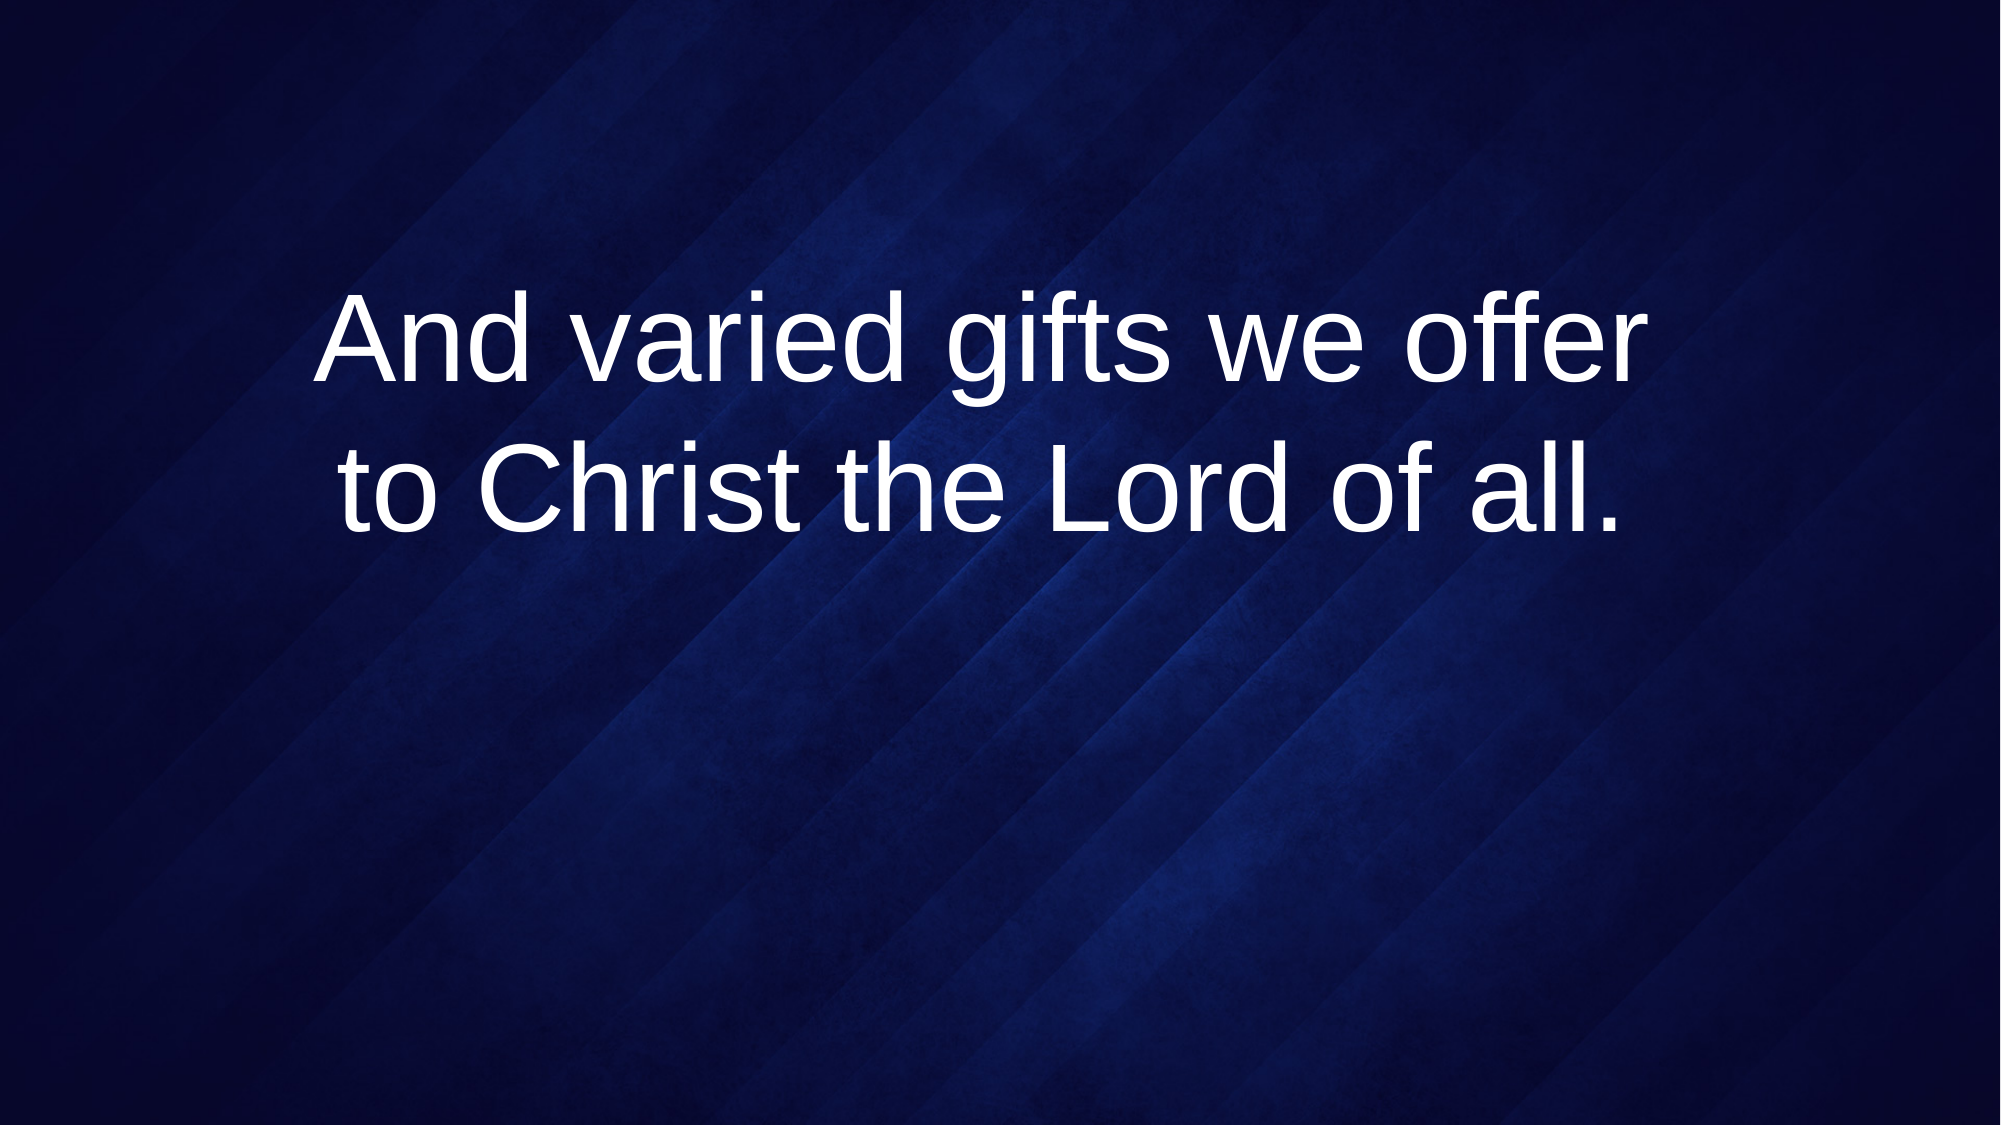

# And varied gifts we offer to Christ the Lord of all.